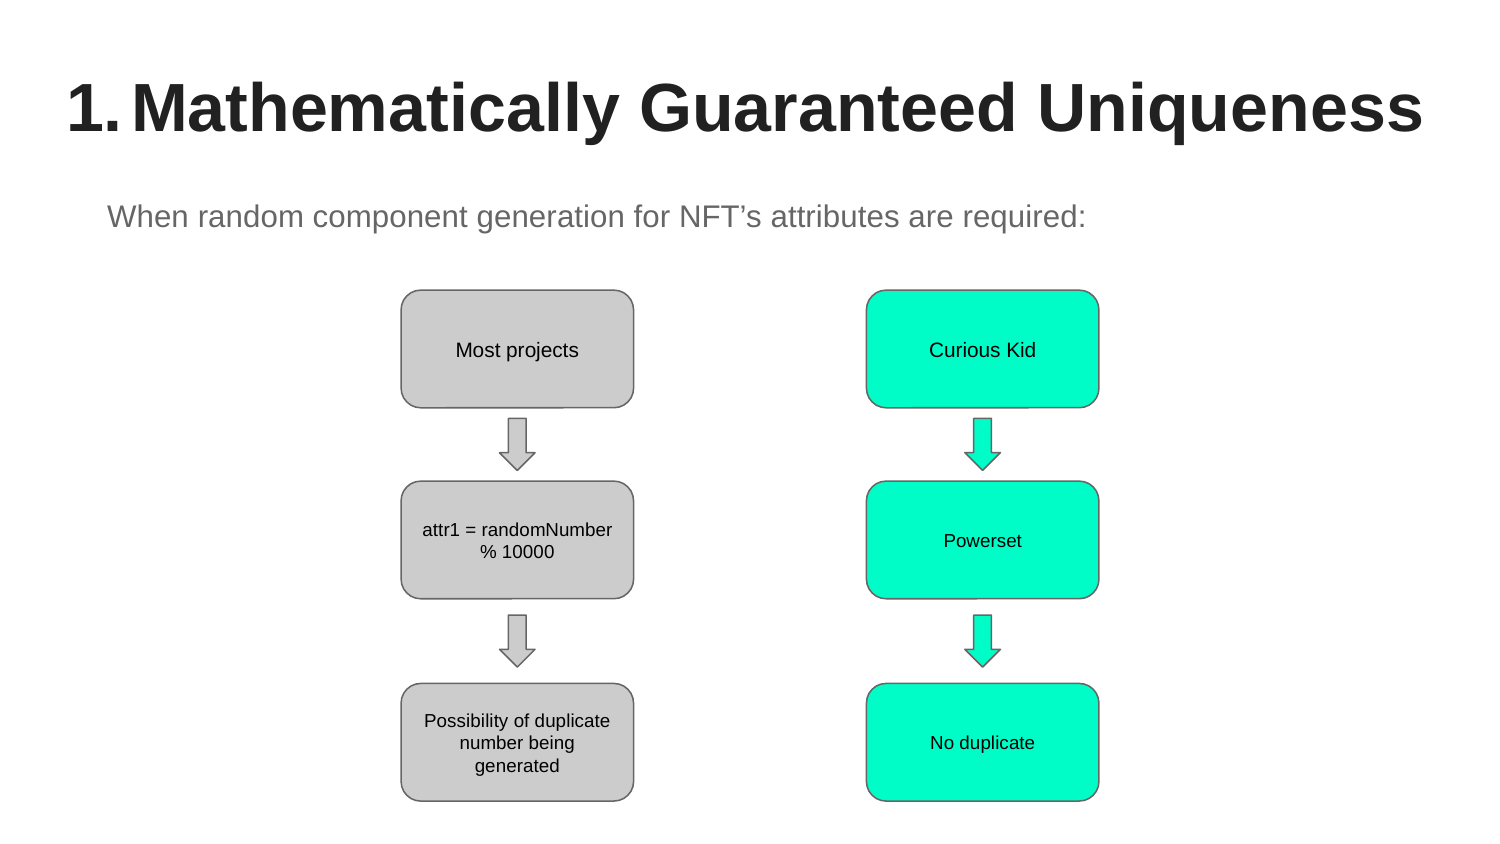

# Mathematically Guaranteed Uniqueness
When random component generation for NFT’s attributes are required:
Most projects

attr1 = randomNumber % 10000
Curious Kid

Powerset

Possibility of duplicate number being generated

No duplicate